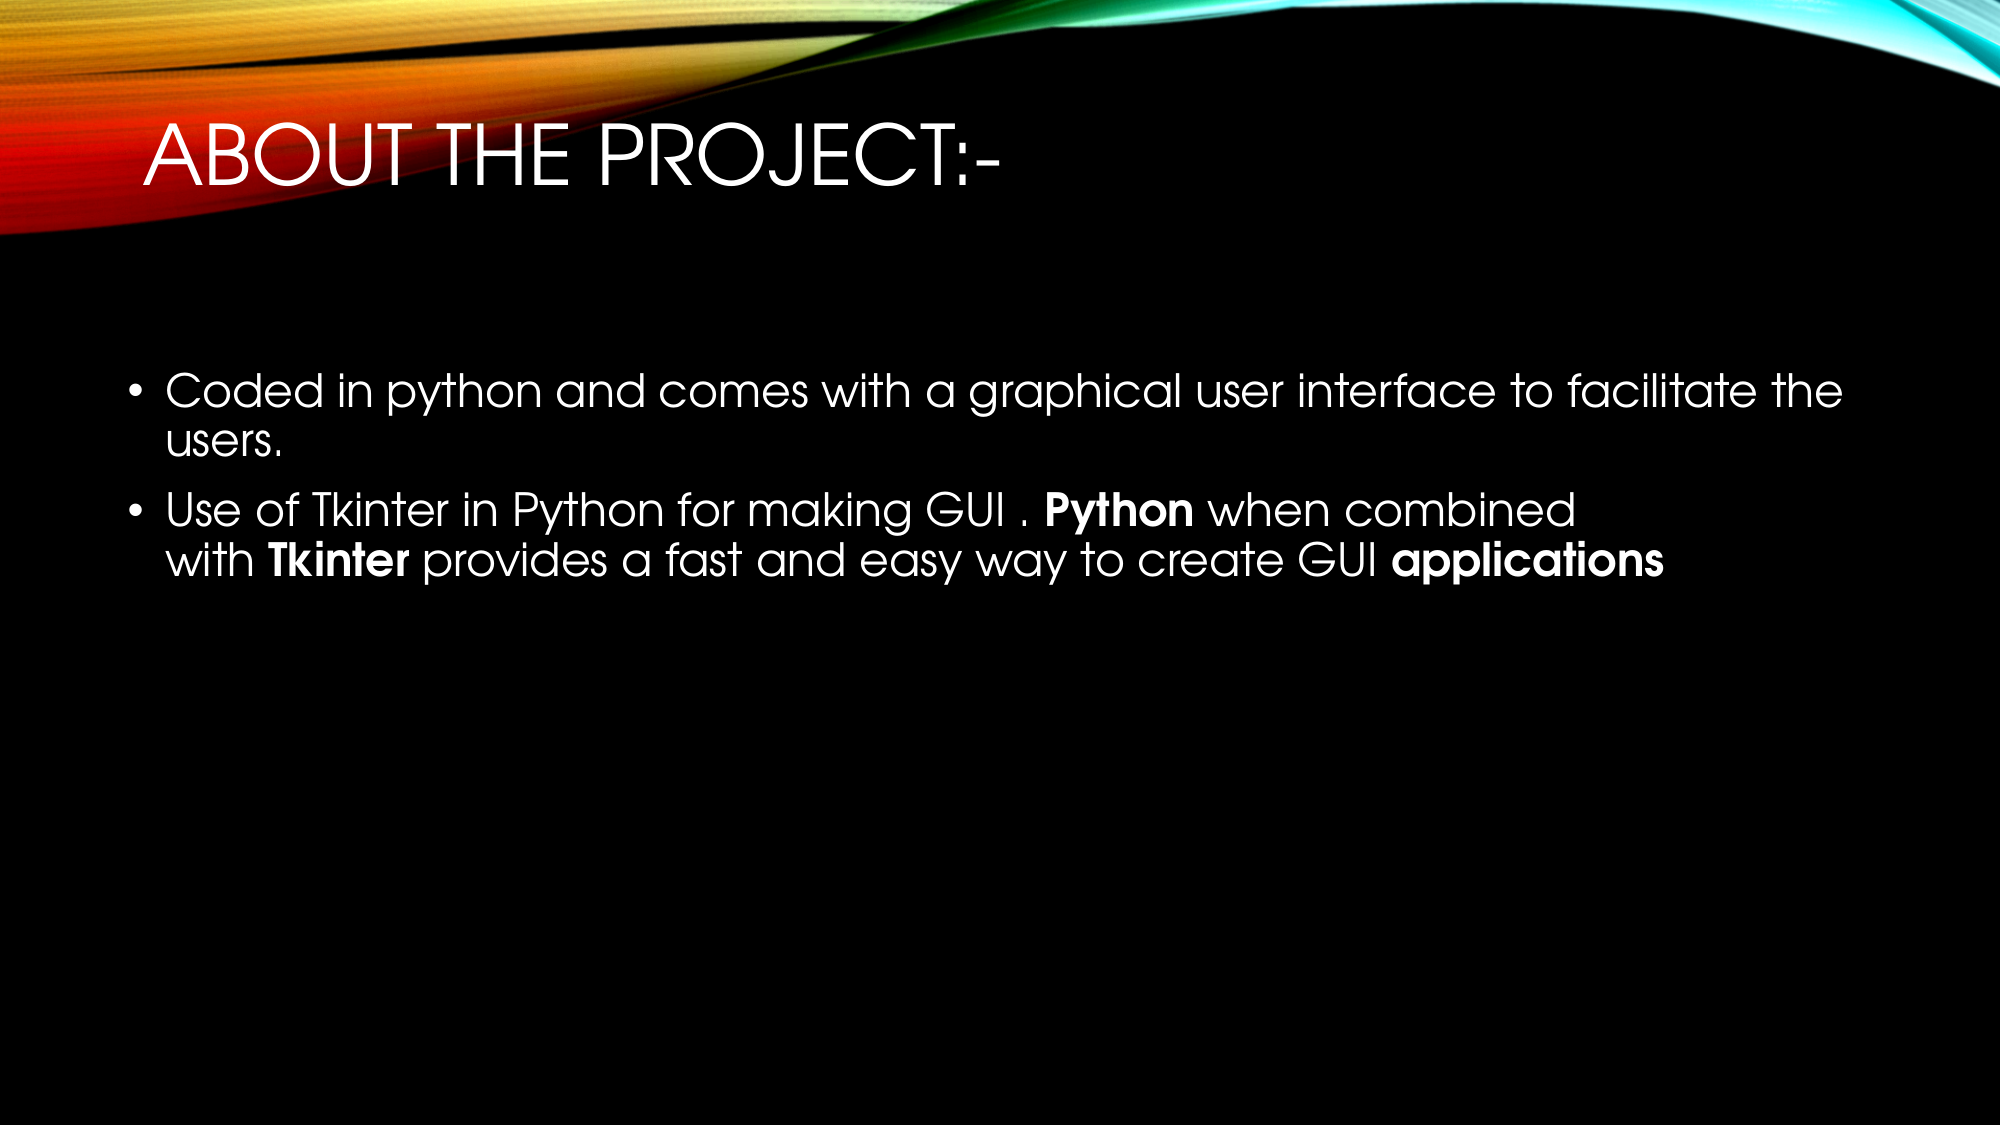

# ABOUT THE PROJECT:-
Coded in python and comes with a graphical user interface to facilitate the users.
Use of Tkinter in Python for making GUI . Python when combined with Tkinter provides a fast and easy way to create GUI applications